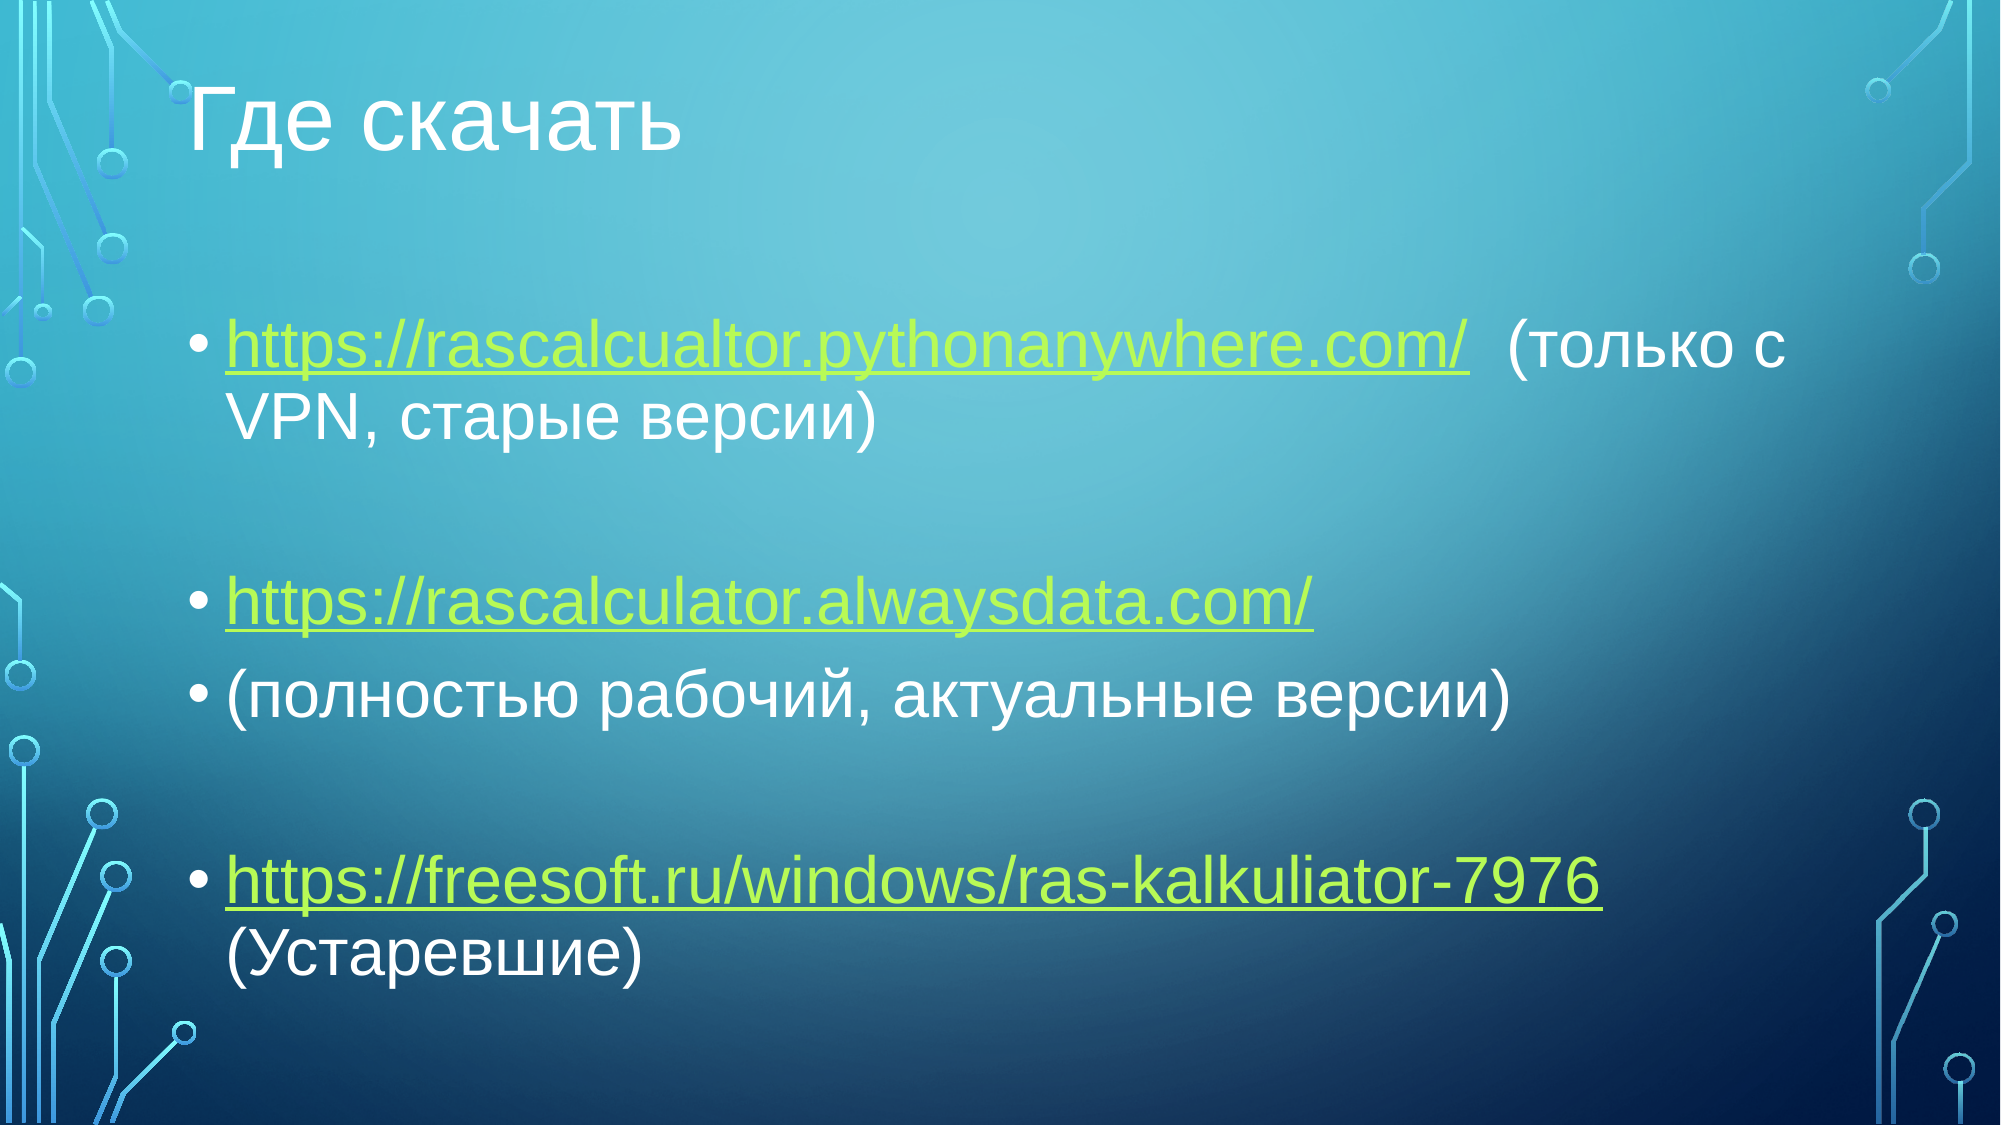

# Где скачать
https://rascalcualtor.pythonanywhere.com/  (только с VPN, старые версии)

https://rascalculator.alwaysdata.com/
(полностью рабочий, актуальные версии)

https://freesoft.ru/windows/ras-kalkuliator-7976 (Устаревшие)